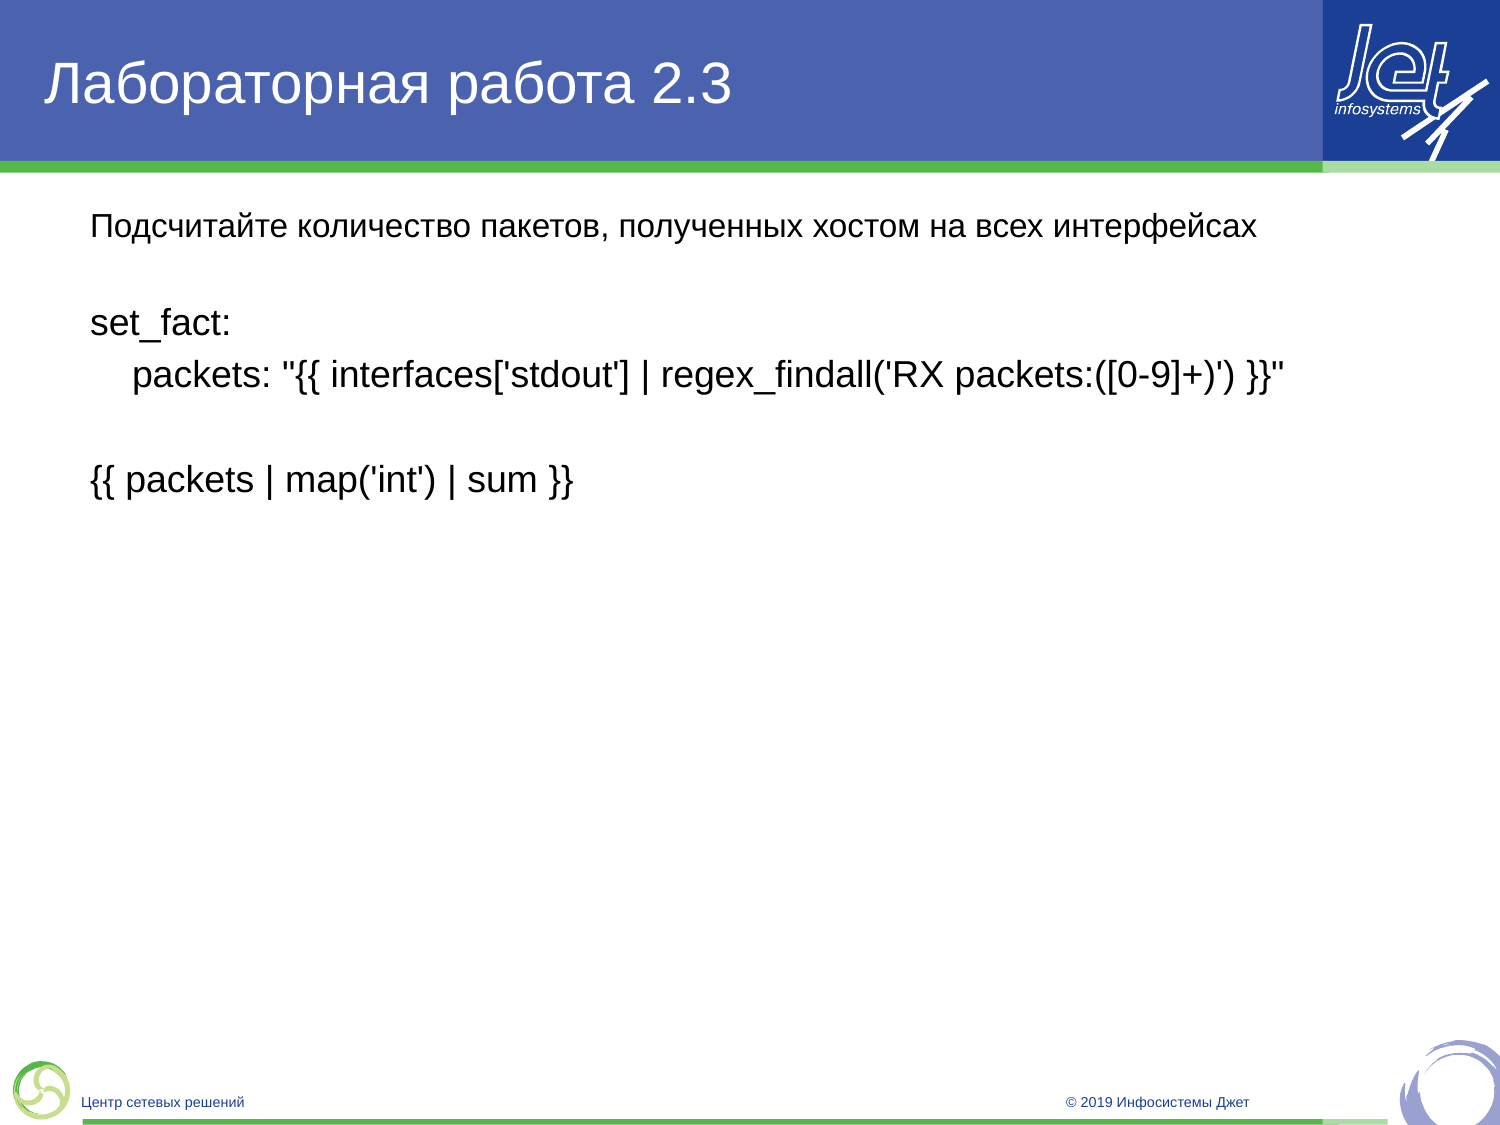

# Лабораторная работа 2.3
Подсчитайте количество пакетов, полученных хостом на всех интерфейсах

set_fact:
    packets: "{{ interfaces['stdout'] | regex_findall('RX packets:([0-9]+)') }}"

{{ packets | map('int') | sum }}